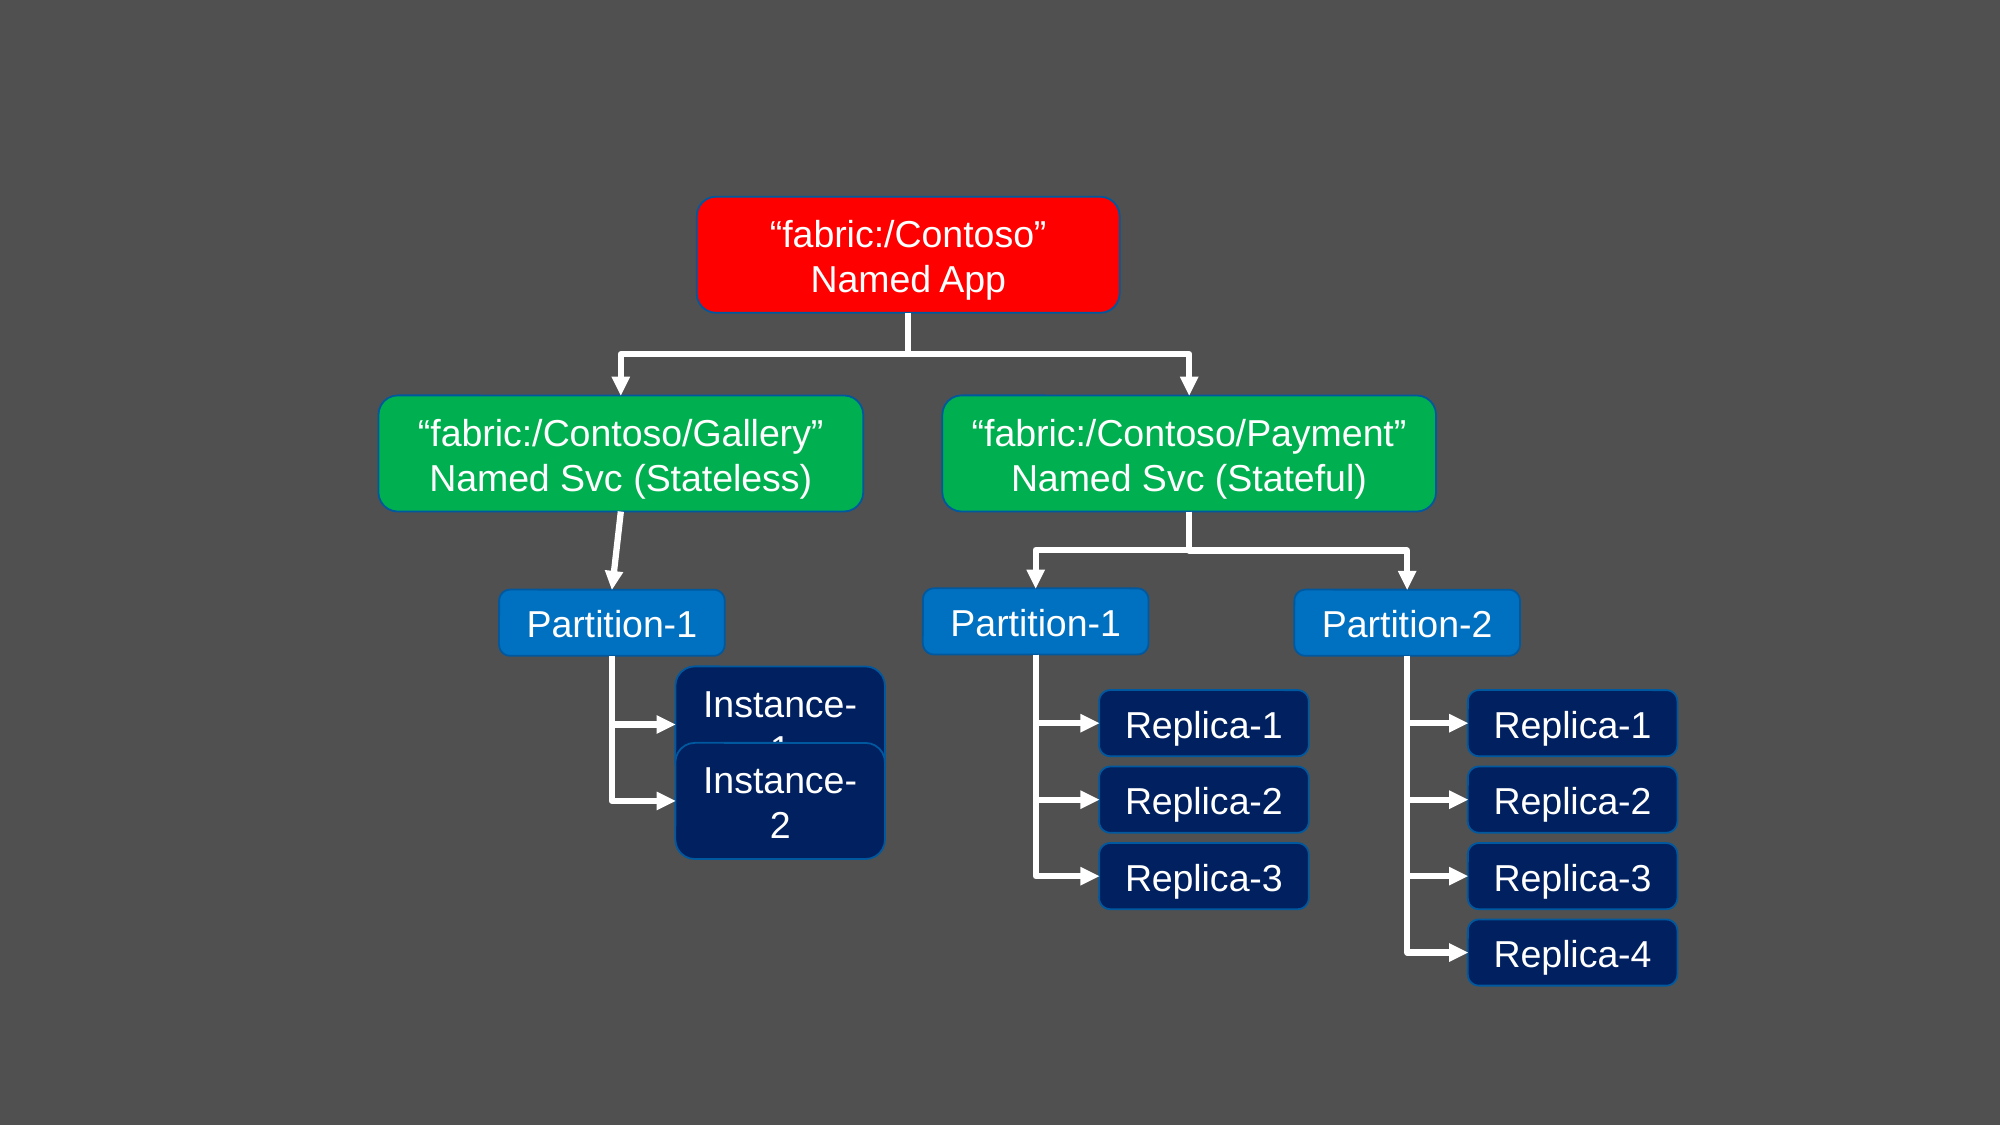

#
“fabric:/Contoso”
Named App
“fabric:/Contoso/Gallery”
Named Svc (Stateless)
“fabric:/Contoso/Payment”
Named Svc (Stateful)
Partition-1
Partition-1
Partition-2
Replica-1
Replica-1
Instance-1
Replica-2
Replica-2
Instance-2
Replica-3
Replica-3
Replica-4